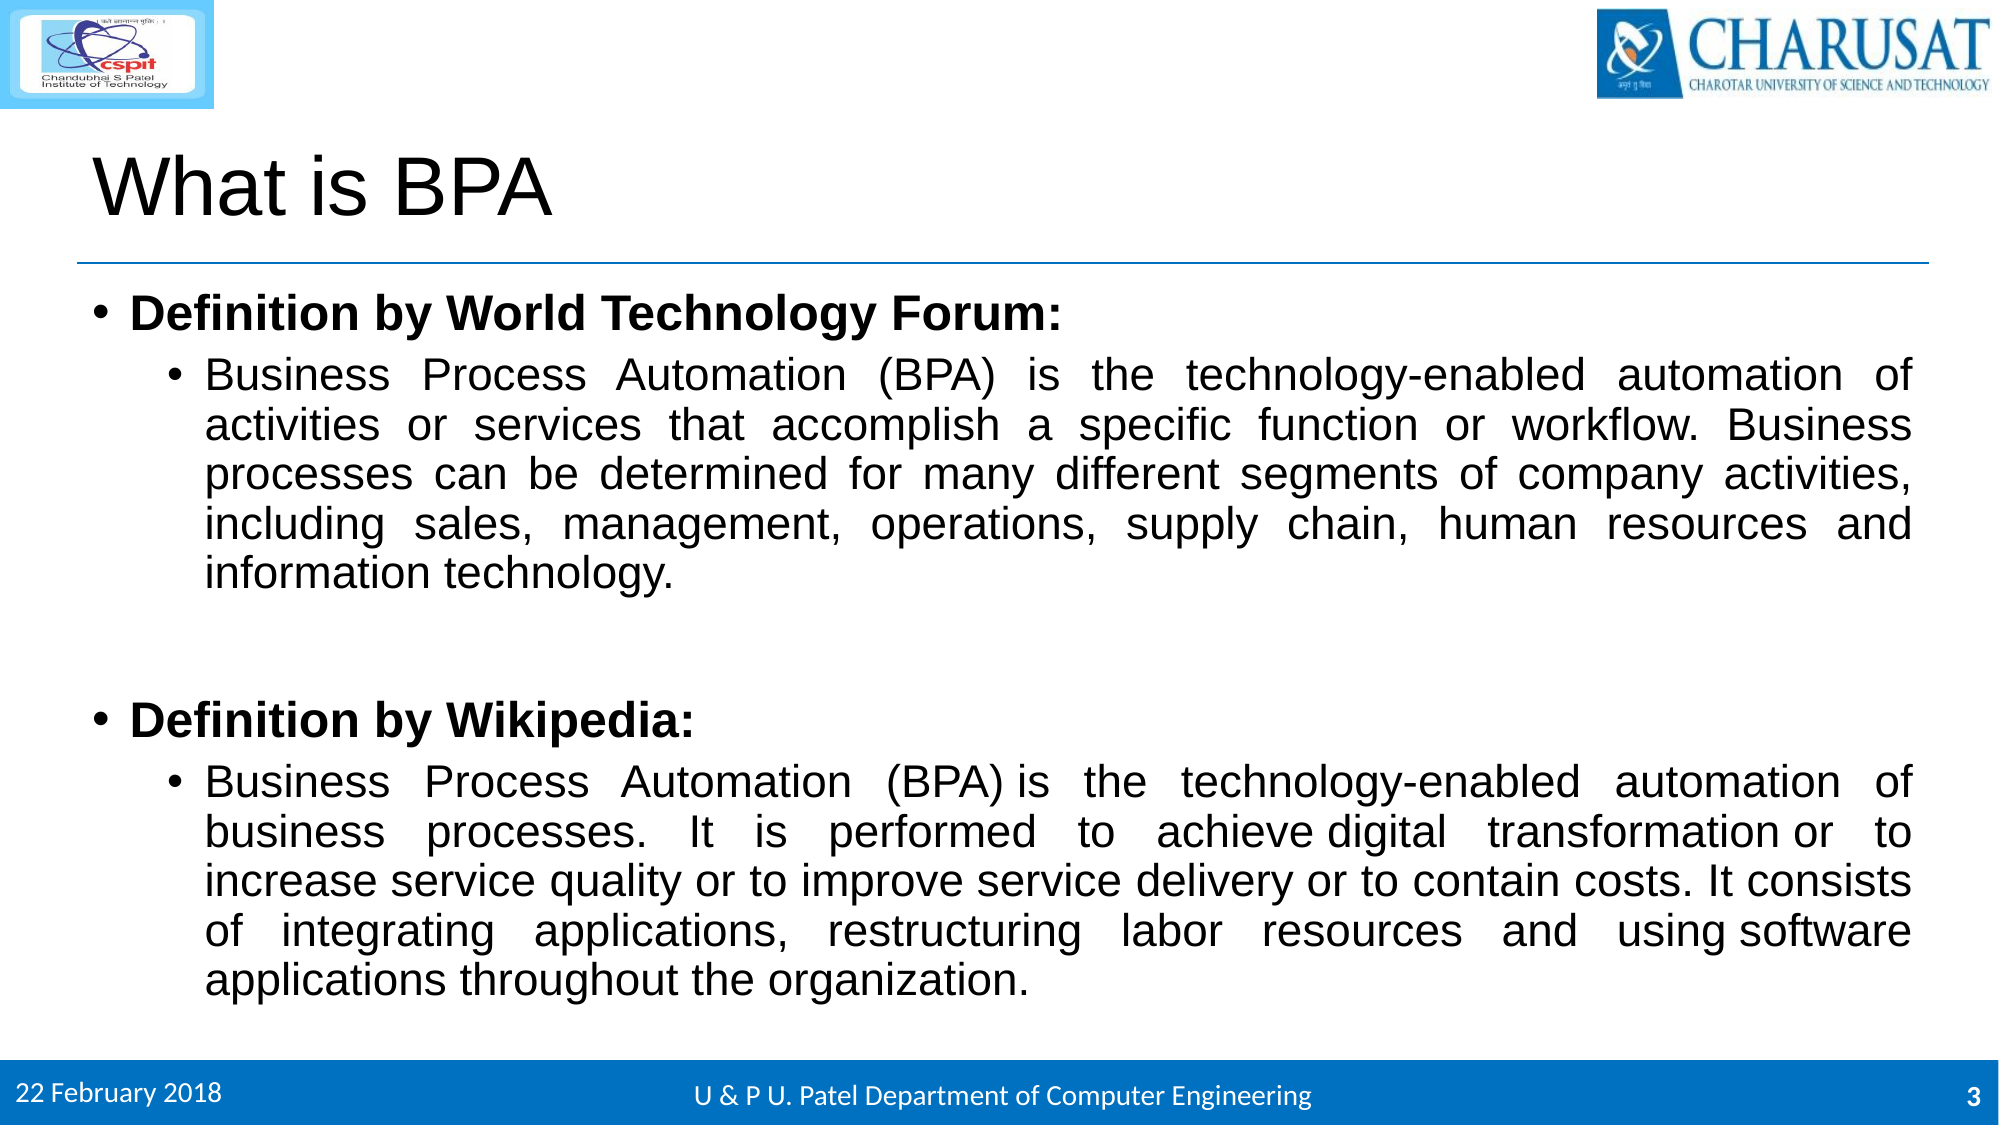

# What is BPA
Definition by World Technology Forum:
Business Process Automation (BPA) is the technology-enabled automation of activities or services that accomplish a specific function or workflow. Business processes can be determined for many different segments of company activities, including sales, management, operations, supply chain, human resources and information technology.

Definition by Wikipedia:
Business Process Automation (BPA) is the technology-enabled automation of business processes. It is performed to achieve digital transformation or to increase service quality or to improve service delivery or to contain costs. It consists of integrating applications, restructuring labor resources and using software applications throughout the organization.

22 February 2018
U & P U. Patel Department of Computer Engineering
3